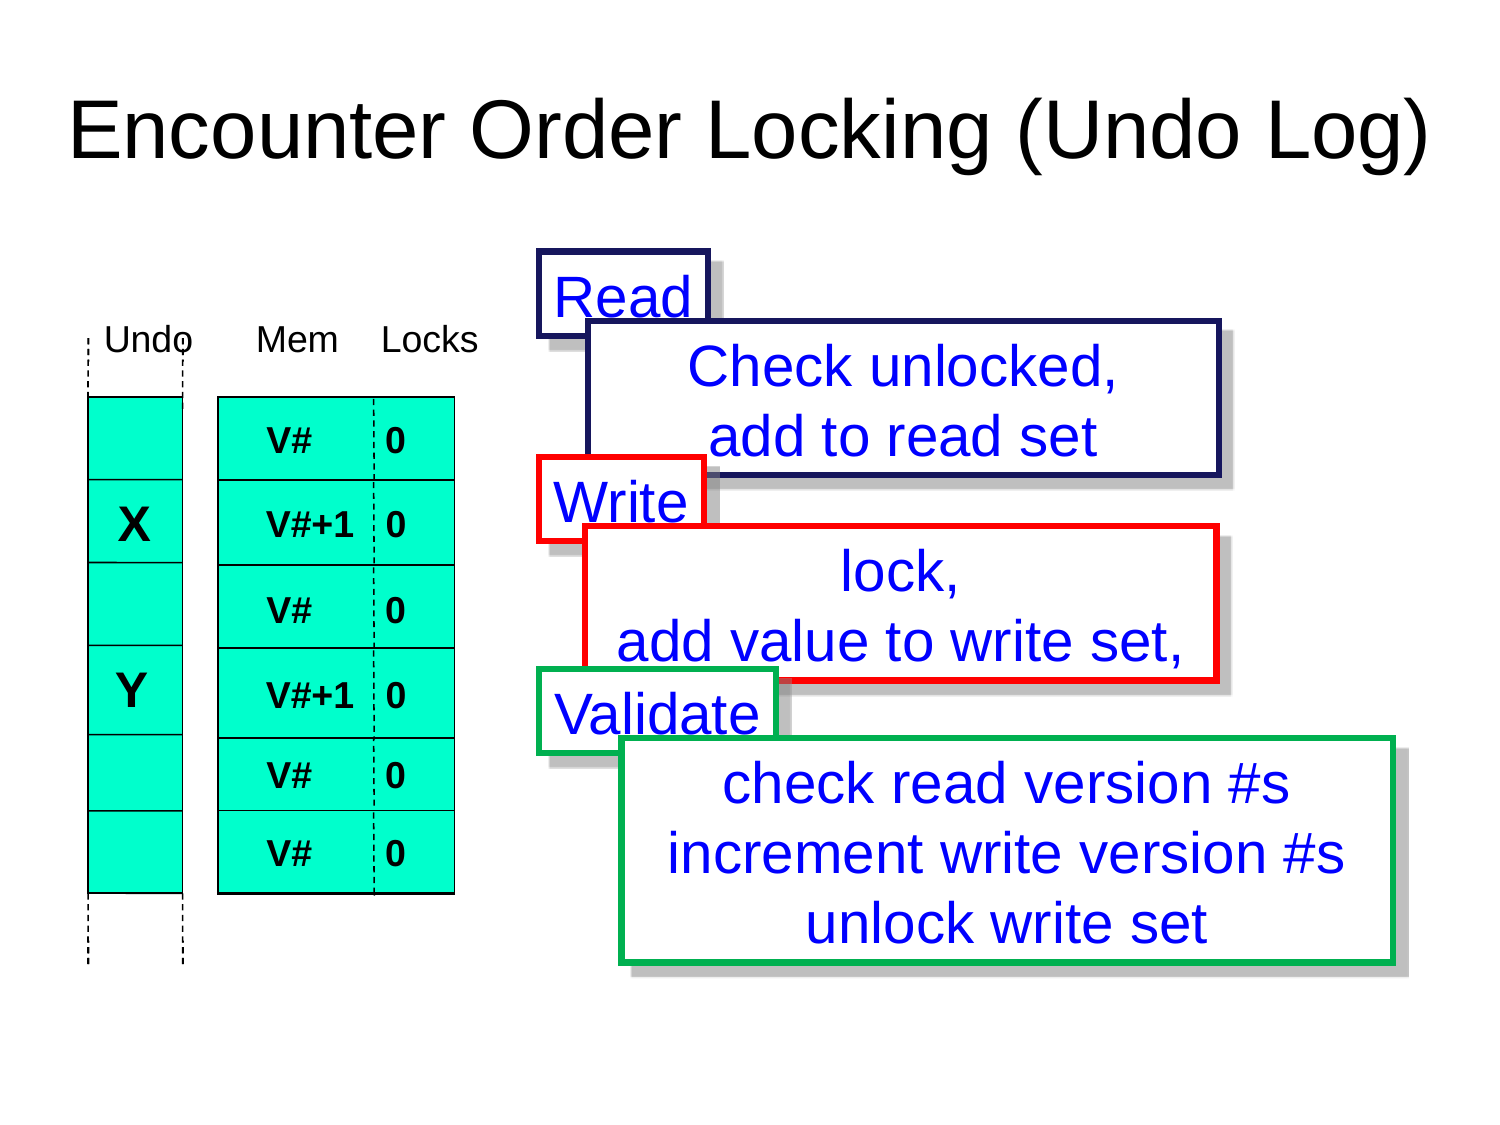

# Encounter Order Locking (Undo Log)
Read
Check unlocked,
add to read set
Undo      Mem    Locks

 V#       0

 V#+1   0

 V#       0

 V#+1   0

 V#       0

 V#       0

 V#       0

 V#       0

X
Y

 V#       0

 V#      0

 V#      0

Write
lock,
add value to write set,

 V#+1  0

X
 V#       0

 V#      1

 V#      0

 V#+1  0

Y
 V#       0

 V#      1

 V#       0

Validate
check read version #s increment write version #s
unlock write set

 V#      0

 V#       0

 V#     0

 V#      0

 V#       0